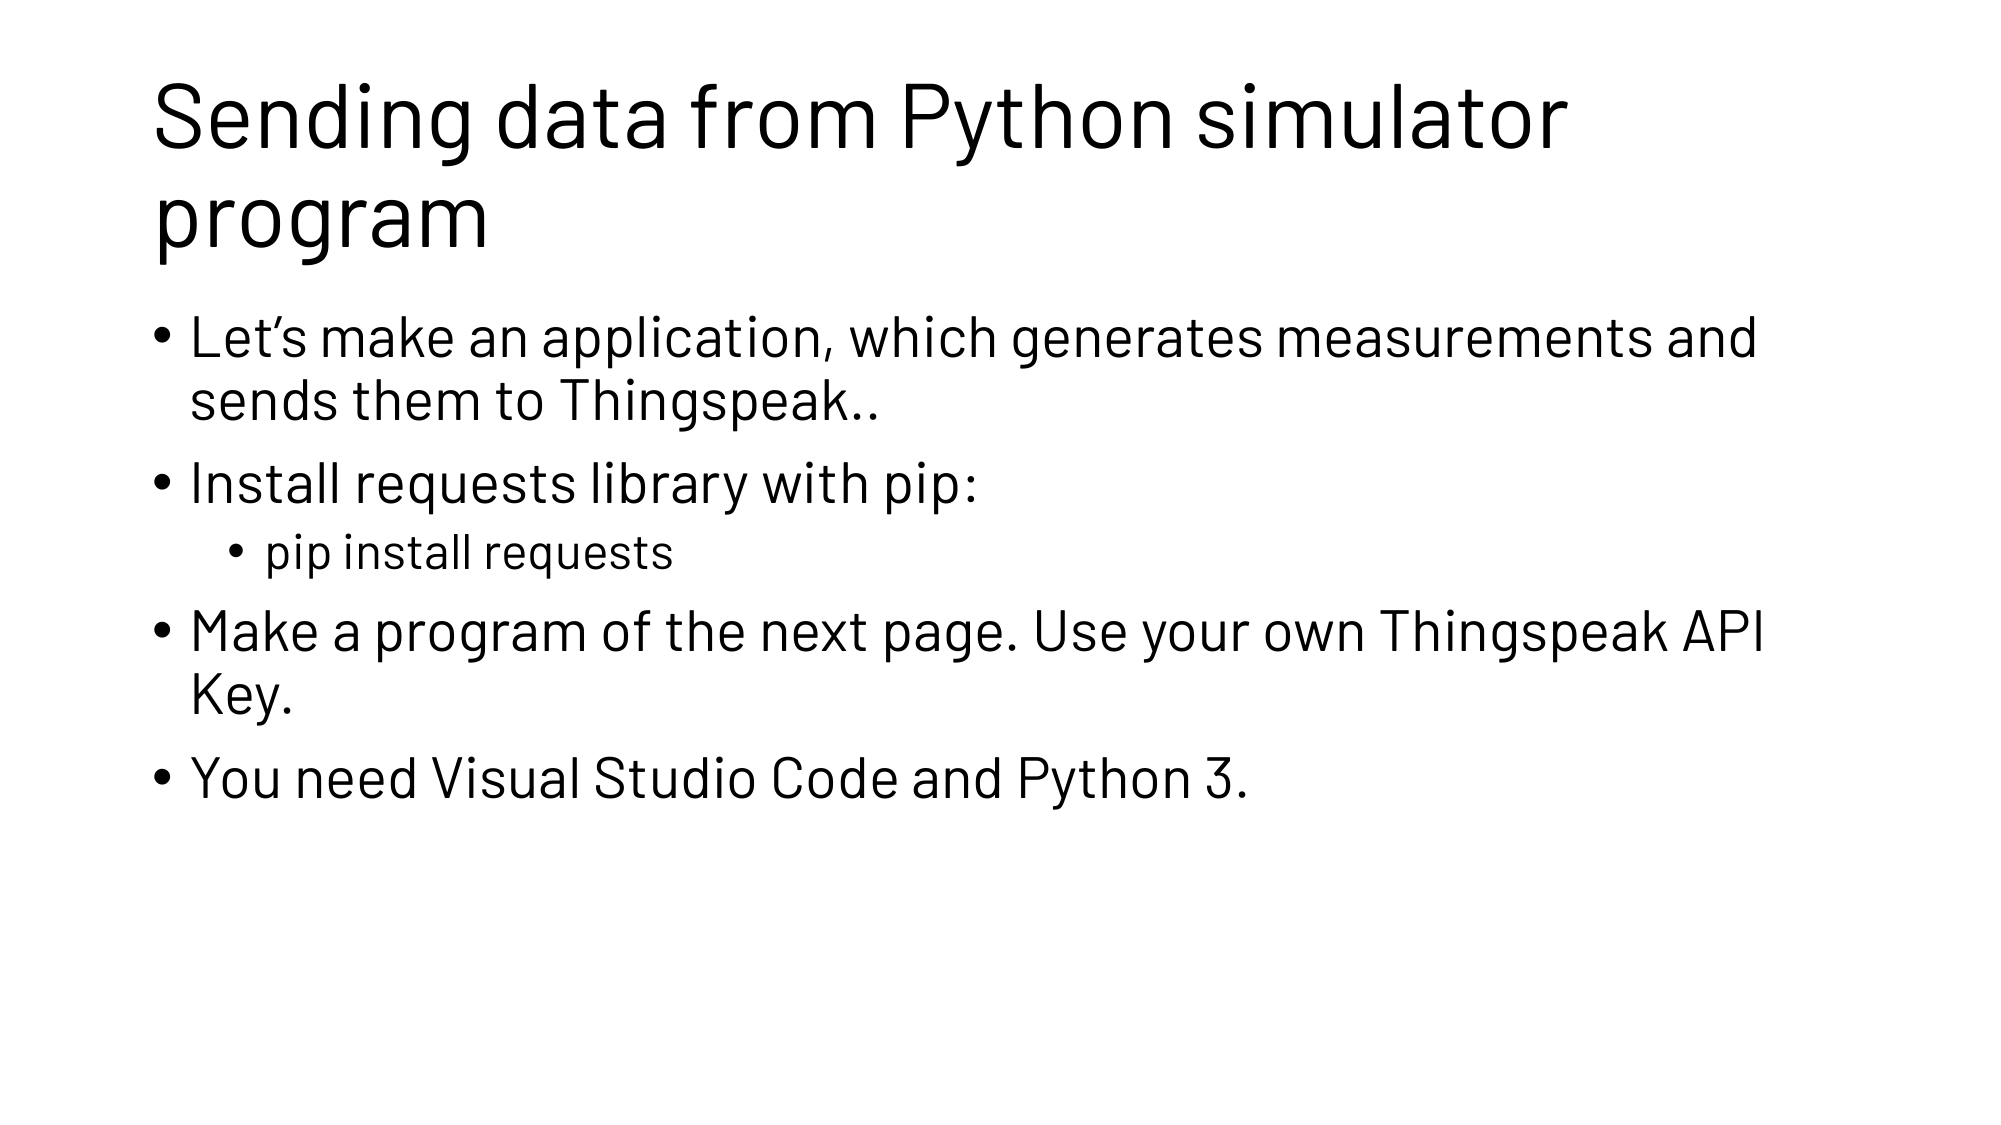

# Sending data from Python simulator program
Let’s make an application, which generates measurements and sends them to Thingspeak..
Install requests library with pip:
pip install requests
Make a program of the next page. Use your own Thingspeak API Key.
You need Visual Studio Code and Python 3.